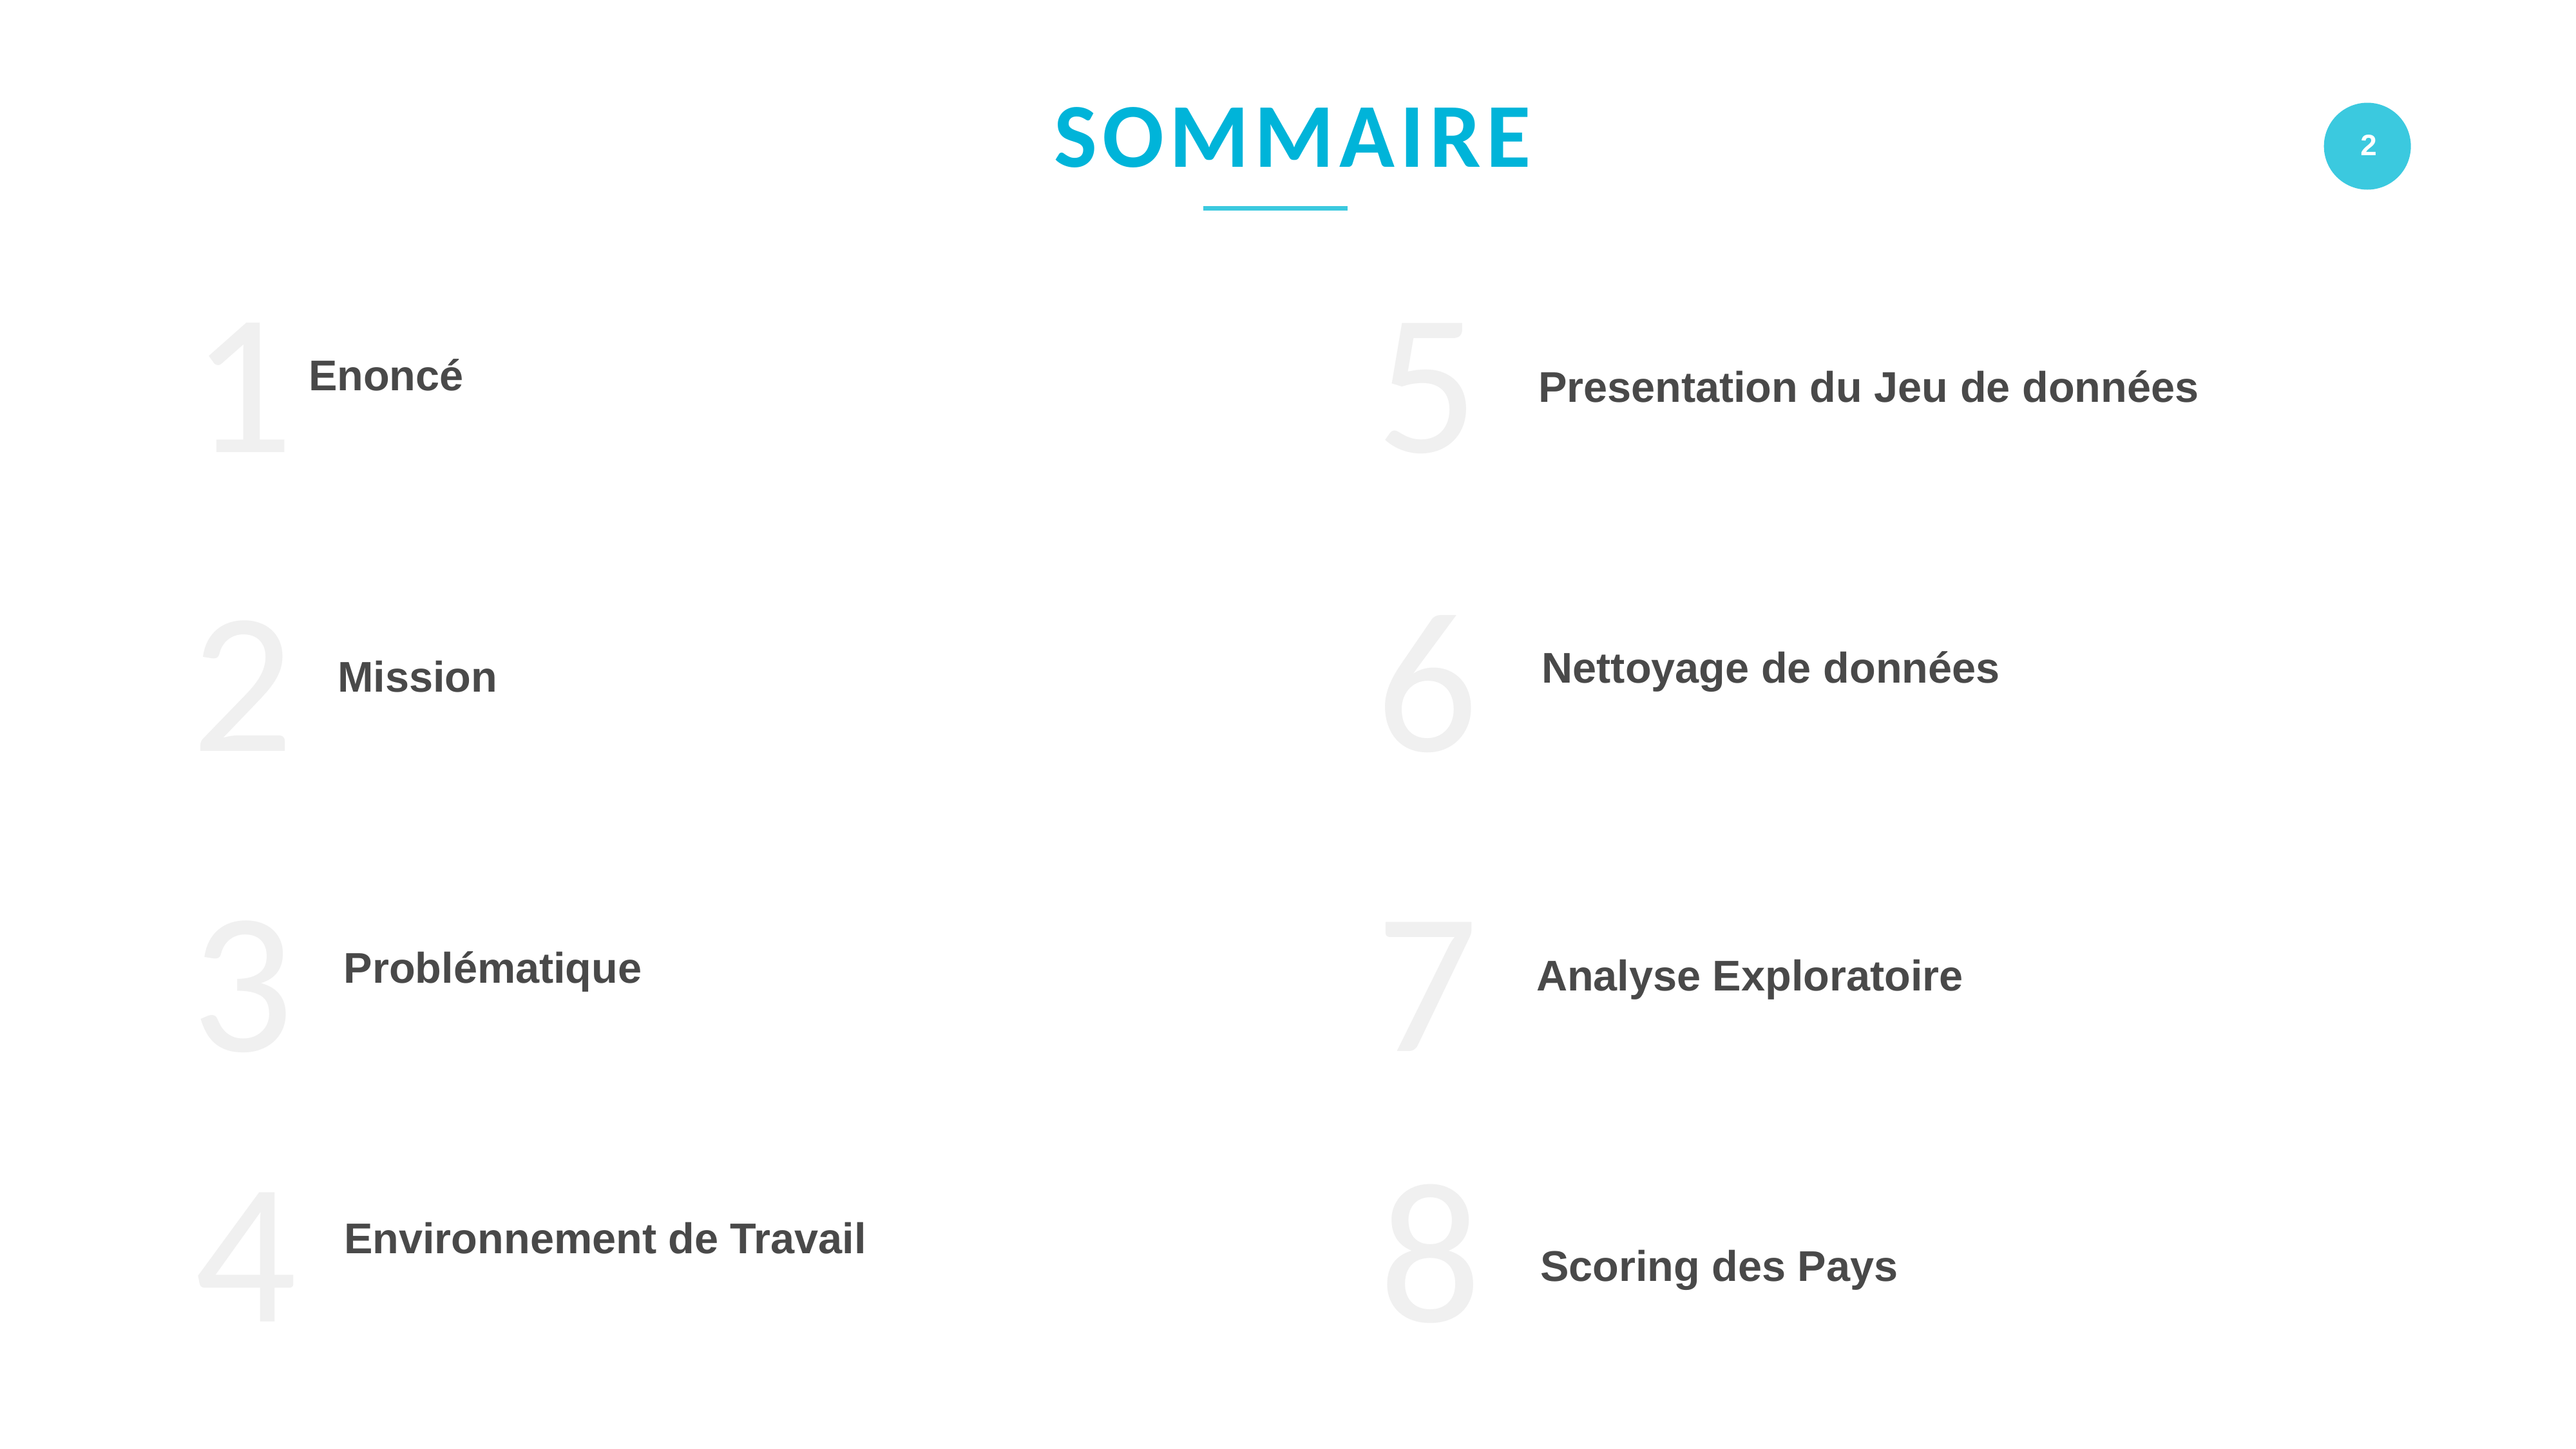

SOMMAIRE
1
5
Enoncé
Presentation du Jeu de données
2
6
Nettoyage de données
Mission
3
7
Problématique
Analyse Exploratoire
4
8
Environnement de Travail
Scoring des Pays